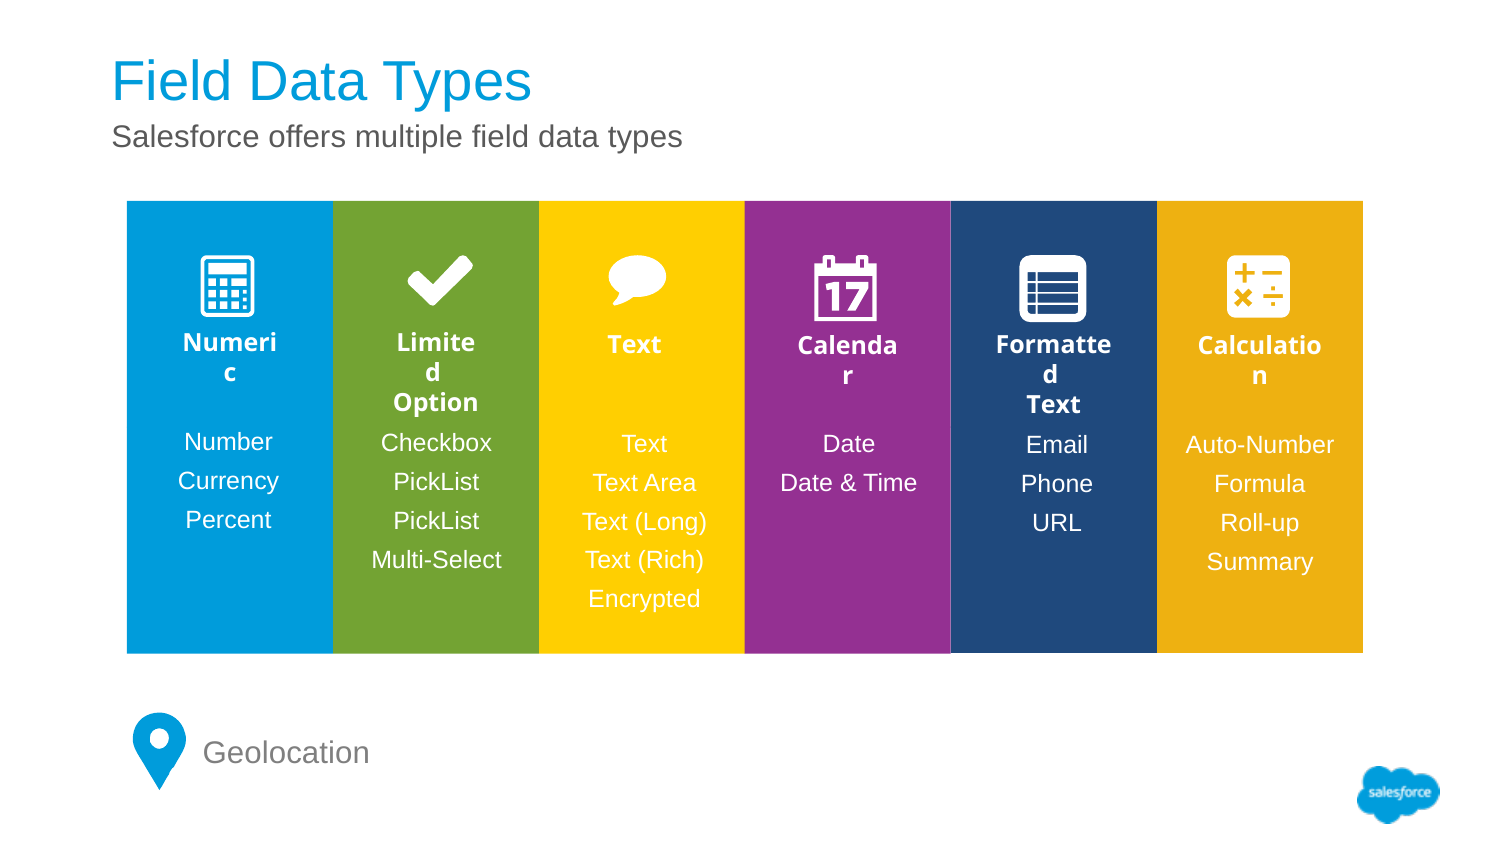

Field Data Types
Salesforce offers multiple field data types

Limited
Option
Numeric
Formatted
Text
Text
Calendar
Calculation
Number
Currency
Percent
Checkbox
PickList
PickList
Multi-Select
Text
Text Area
Text (Long)
Text (Rich)
Encrypted
Date
Date & Time
Email
Phone
URL
Auto-Number
Formula
Roll-up Summary

Geolocation